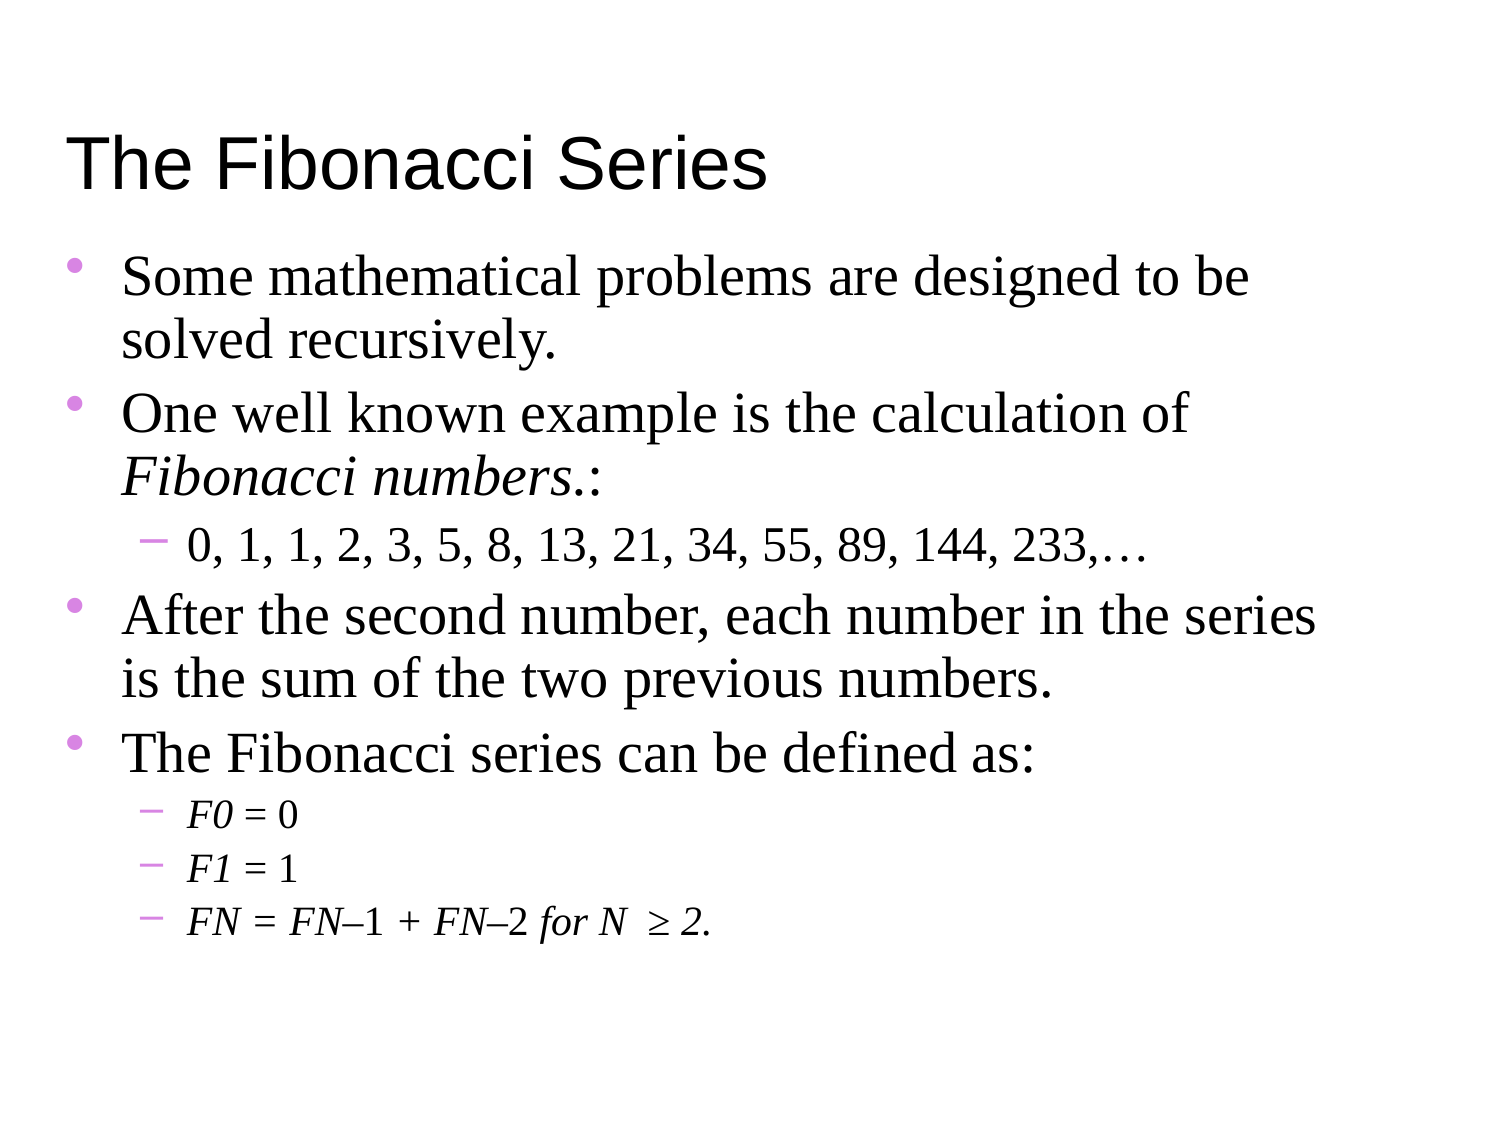

The Fibonacci Series
Some mathematical problems are designed to be solved recursively.
One well known example is the calculation of Fibonacci numbers.:
0, 1, 1, 2, 3, 5, 8, 13, 21, 34, 55, 89, 144, 233,…
After the second number, each number in the series is the sum of the two previous numbers.
The Fibonacci series can be defined as:
F0 = 0
F1 = 1
FN = FN–1 + FN–2 for N  ≥ 2.